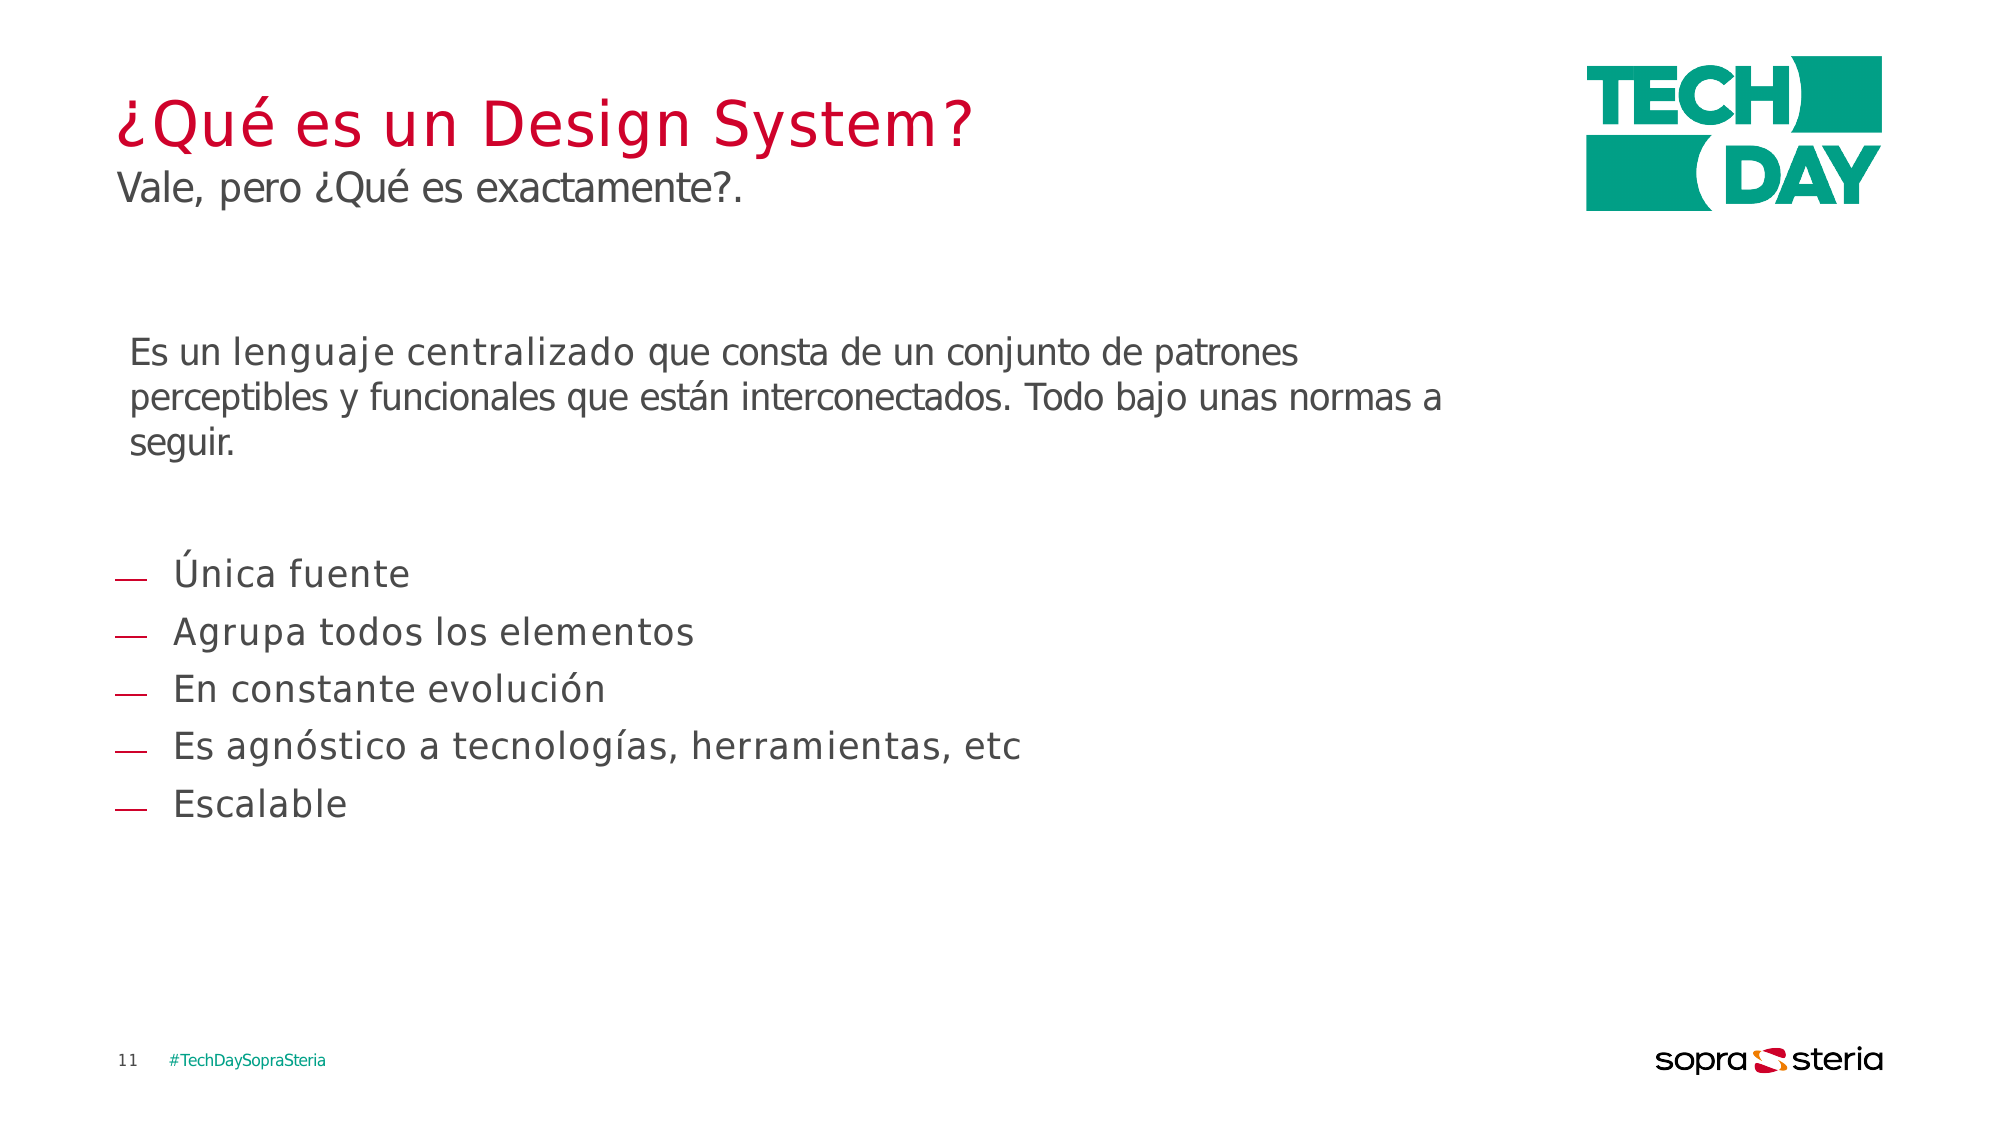

# ¿Qué es un Design System?
Vale, pero ¿Qué es exactamente?.
Es un lenguaje centralizado que consta de un conjunto de patrones perceptibles y funcionales que están interconectados. Todo bajo unas normas a seguir.

Única fuente
Agrupa todos los elementos
En constante evolución
Es agnóstico a tecnologías, herramientas, etc
Escalable
11
#TechDaySopraSteria